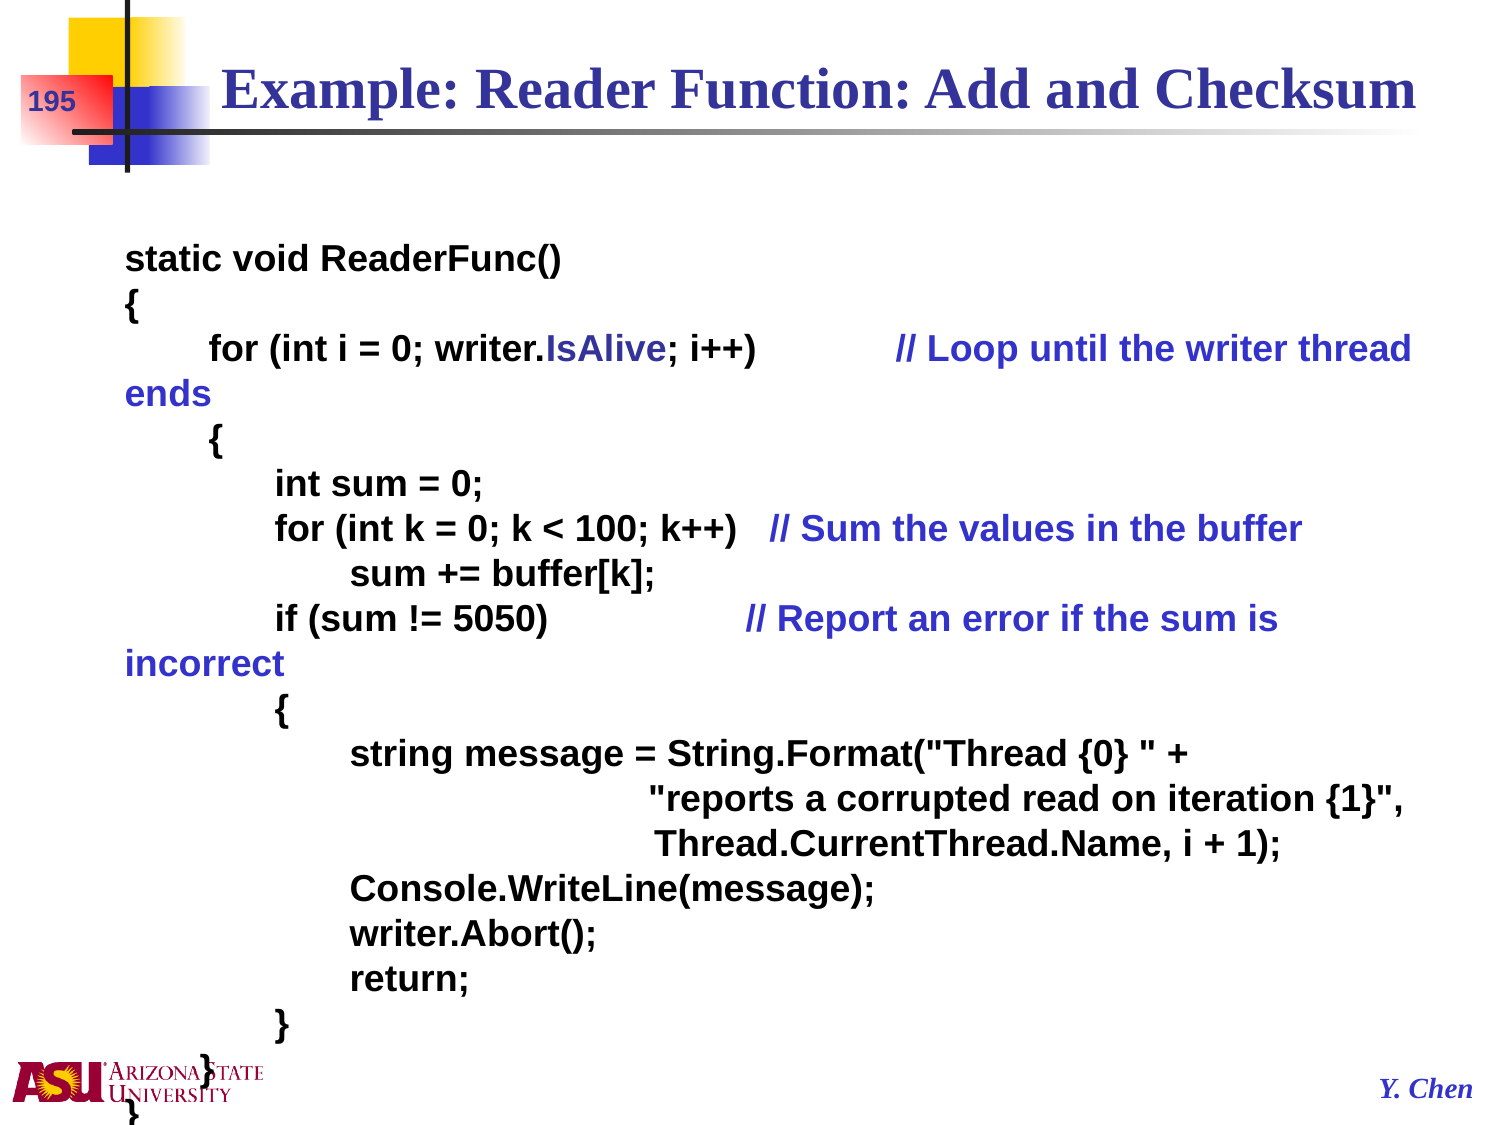

# Example: Reader Function: Add and Checksum
195

static void ReaderFunc()
{
        for (int i = 0; writer.IsAlive; i++)	  // Loop until the writer thread ends
        {
		int sum = 0;
		for (int k = 0; k < 100; k++)   // Sum the values in the buffer
			sum += buffer[k];
		if (sum != 5050) 		  // Report an error if the sum is incorrect
		{
			string message = String.Format("Thread {0} " +
                    			       "reports a corrupted read on iteration {1}",
			                             Thread.CurrentThread.Name, i + 1);
			Console.WriteLine(message);
			writer.Abort();
			return;
		}
	}
}